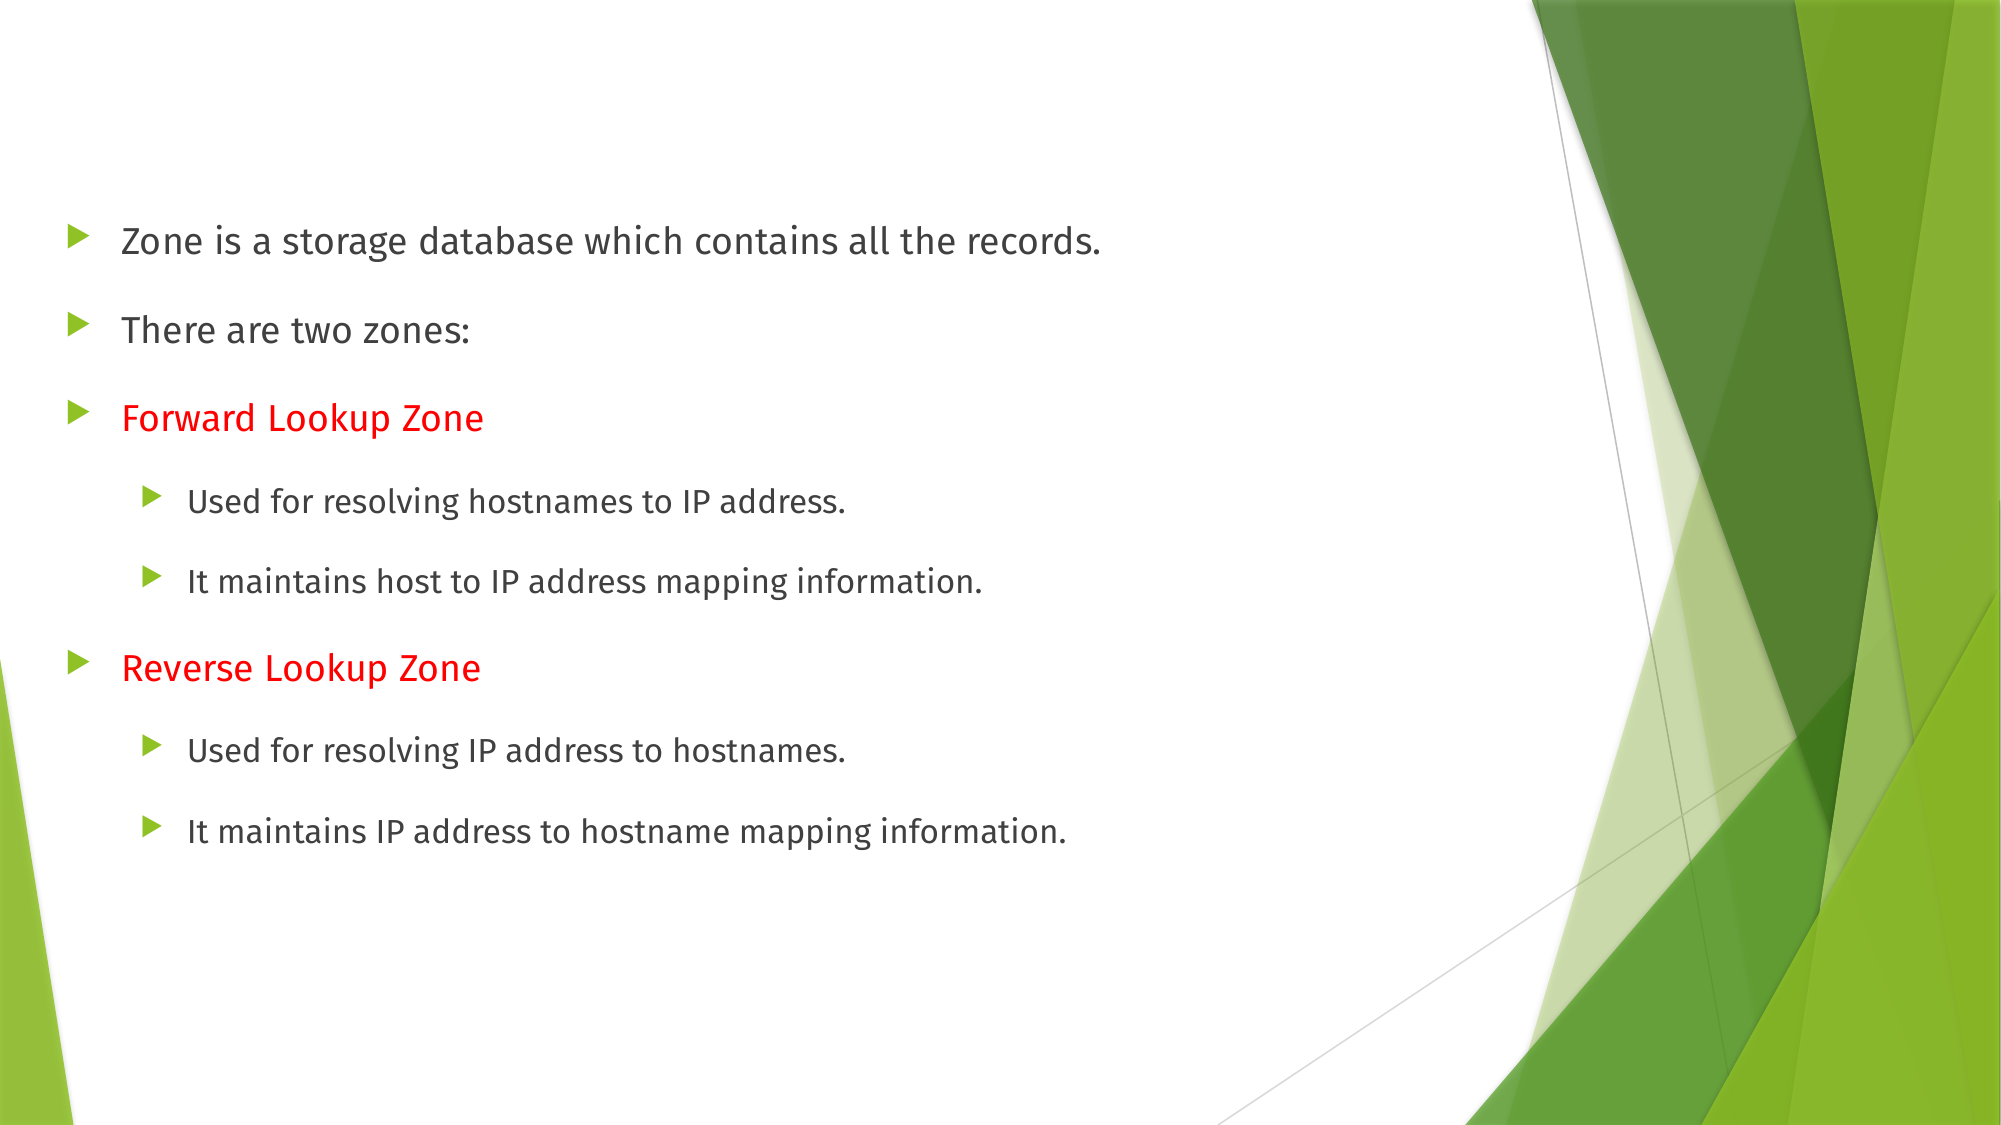

# Zone
Zone is a storage database which contains all the records.
There are two zones:
Forward Lookup Zone
Used for resolving hostnames to IP address.
It maintains host to IP address mapping information.
Reverse Lookup Zone
Used for resolving IP address to hostnames.
It maintains IP address to hostname mapping information.